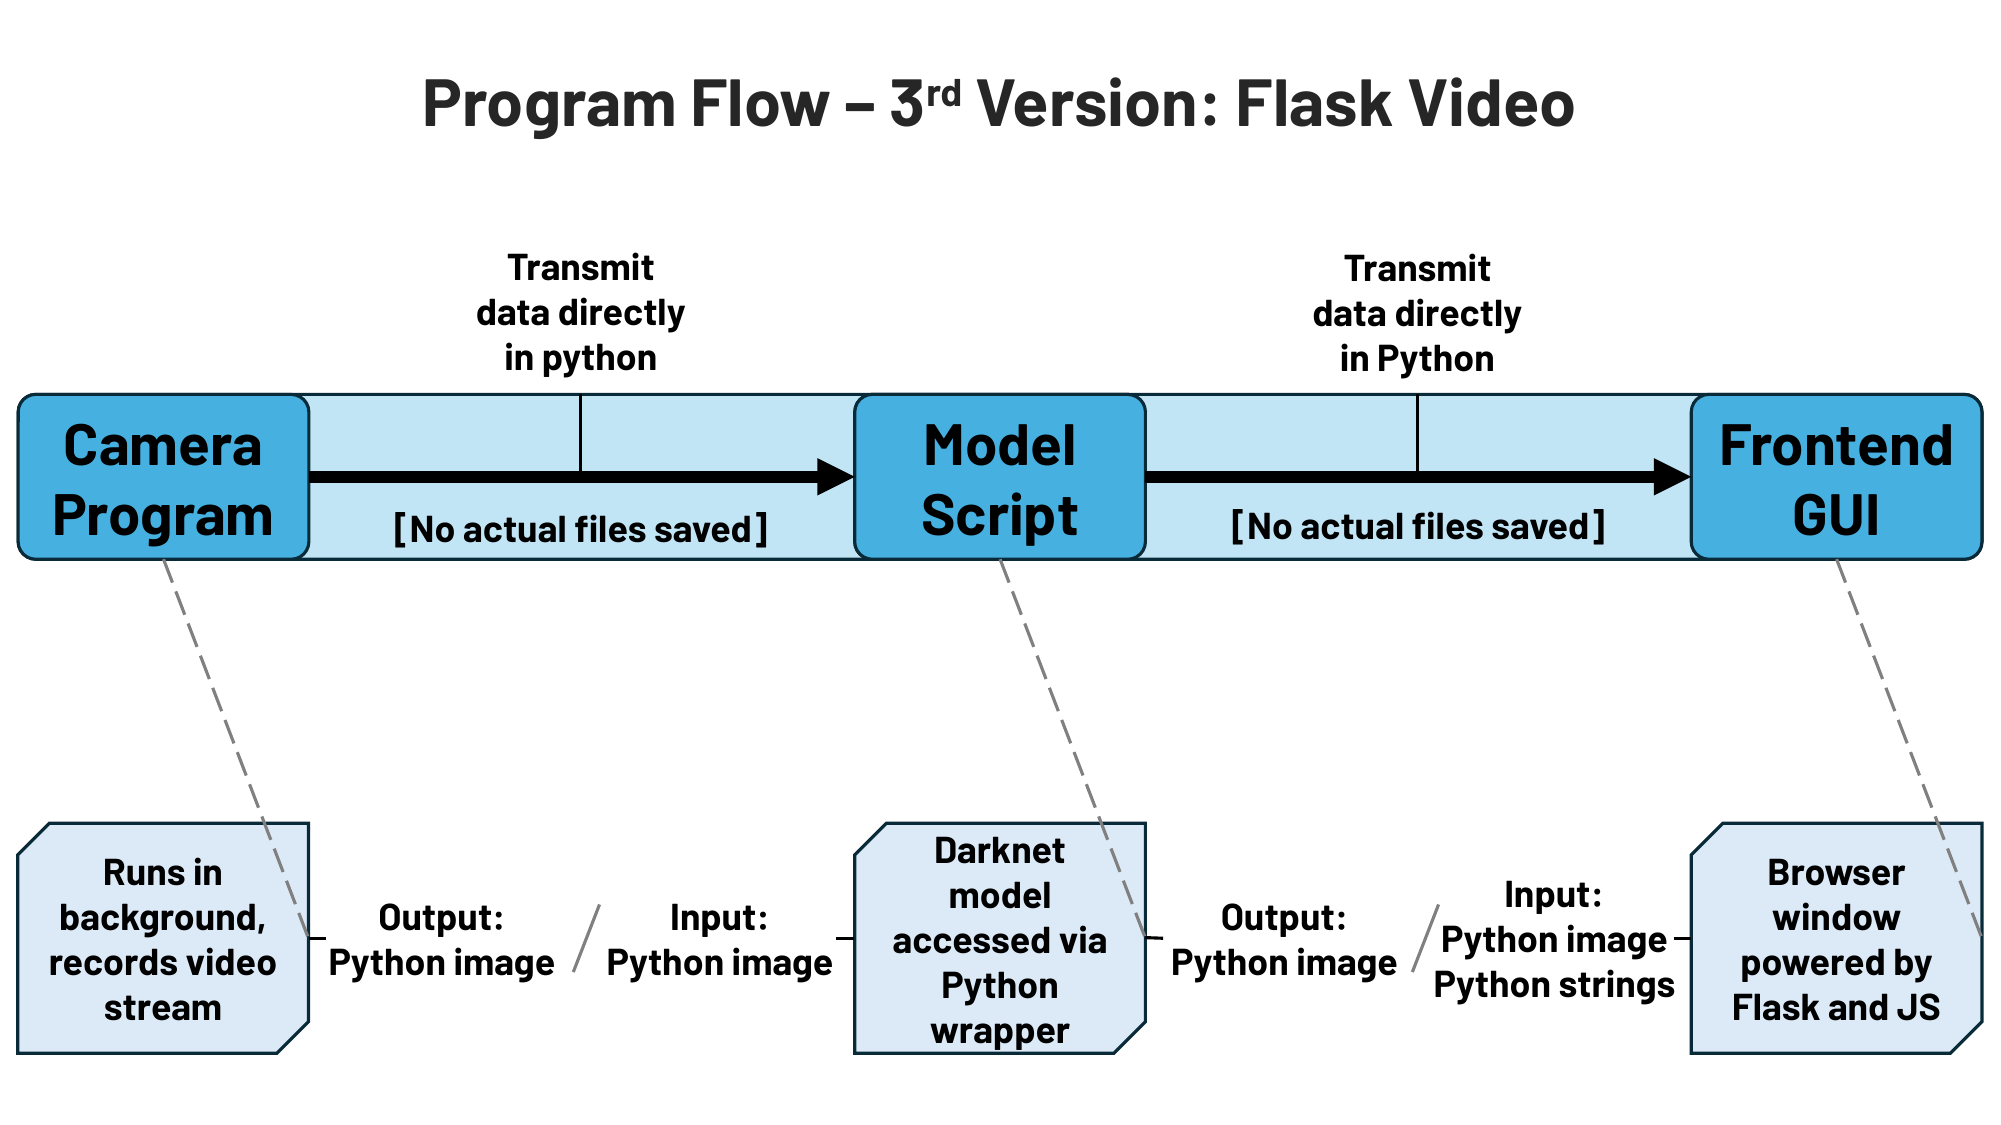

Program Flow – 3rd Version: Flask Video
Transmit data directly in python
Transmit data directly in Python
Camera Program

Model Script
Frontend
GUI
[No actual files saved]
[No actual files saved]
Runs in background, records video stream
Browser window powered by Flask and JS
Darknet model accessed via Python wrapper
Input:
Python image
Python strings
Output:
Python image
Input:
Python image
Output:
Python image